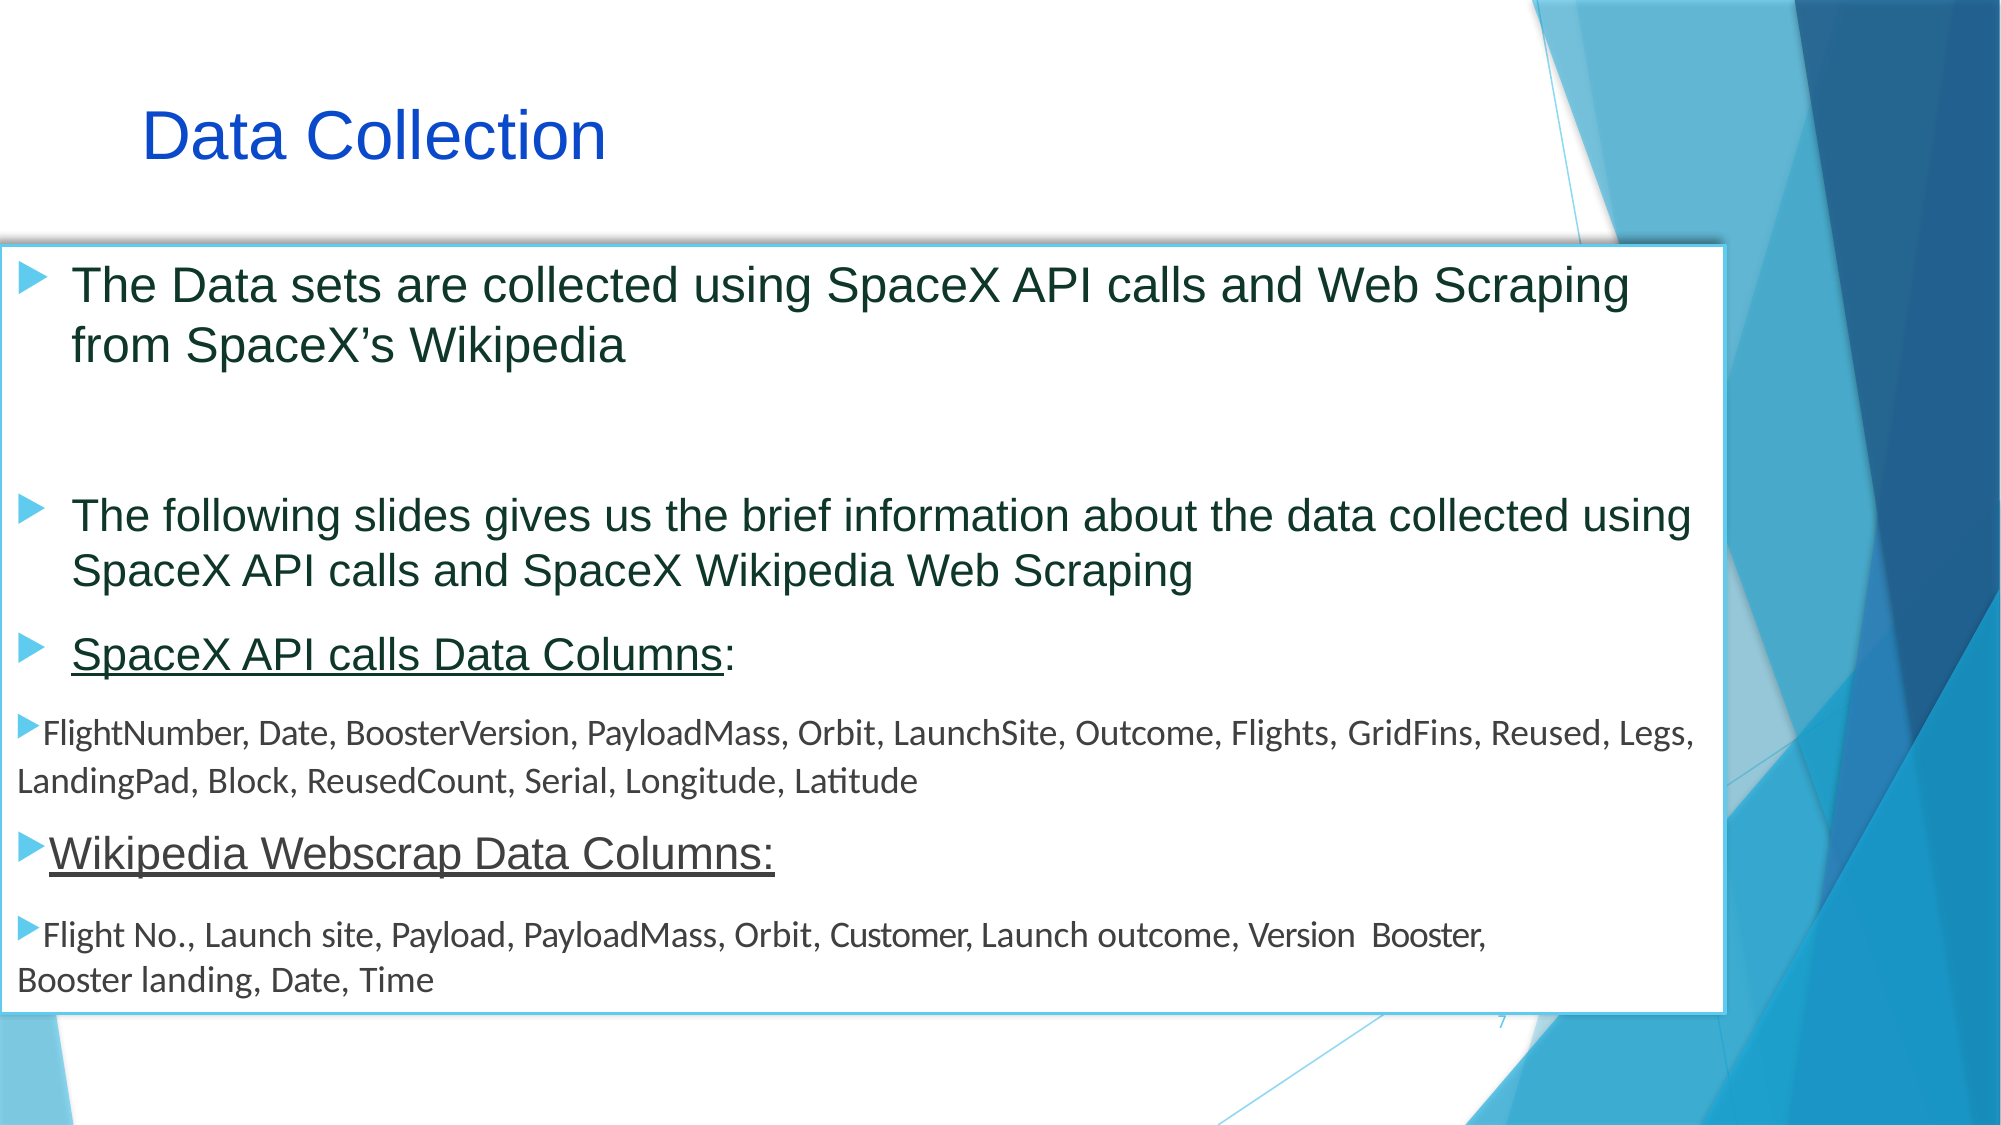

Data Collection
The Data sets are collected using SpaceX API calls and Web Scraping from SpaceX’s Wikipedia

The following slides gives us the brief information about the data collected using SpaceX API calls and SpaceX Wikipedia Web Scraping
SpaceX API calls Data Columns:
FlightNumber, Date, BoosterVersion, PayloadMass, Orbit, LaunchSite, Outcome, Flights, GridFins, Reused, Legs, LandingPad, Block, ReusedCount, Serial, Longitude, Latitude
Wikipedia Webscrap Data Columns:
Flight No., Launch site, Payload, PayloadMass, Orbit, Customer, Launch outcome, Version  Booster, Booster landing, Date, Time

7